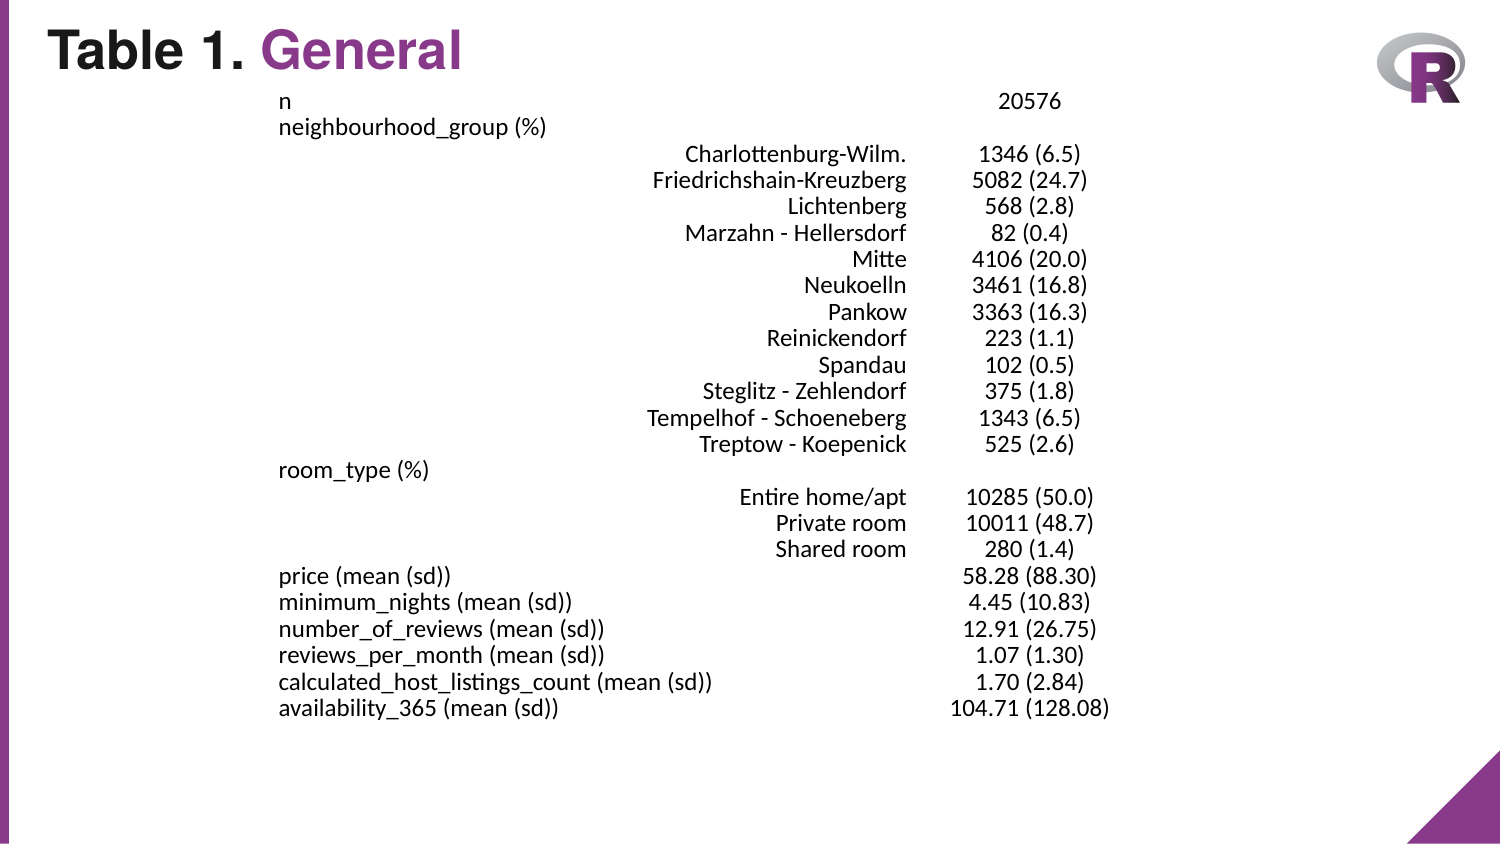

# Table 1. General
| n | 20576 |
| --- | --- |
| neighbourhood\_group (%) |  |
| Charlottenburg-Wilm. | 1346 (6.5) |
| Friedrichshain-Kreuzberg | 5082 (24.7) |
| Lichtenberg | 568 (2.8) |
| Marzahn - Hellersdorf | 82 (0.4) |
| Mitte | 4106 (20.0) |
| Neukoelln | 3461 (16.8) |
| Pankow | 3363 (16.3) |
| Reinickendorf | 223 (1.1) |
| Spandau | 102 (0.5) |
| Steglitz - Zehlendorf | 375 (1.8) |
| Tempelhof - Schoeneberg | 1343 (6.5) |
| Treptow - Koepenick | 525 (2.6) |
| room\_type (%) |  |
| Entire home/apt | 10285 (50.0) |
| Private room | 10011 (48.7) |
| Shared room | 280 (1.4) |
| price (mean (sd)) | 58.28 (88.30) |
| minimum\_nights (mean (sd)) | 4.45 (10.83) |
| number\_of\_reviews (mean (sd)) | 12.91 (26.75) |
| reviews\_per\_month (mean (sd)) | 1.07 (1.30) |
| calculated\_host\_listings\_count (mean (sd)) | 1.70 (2.84) |
| availability\_365 (mean (sd)) | 104.71 (128.08) |